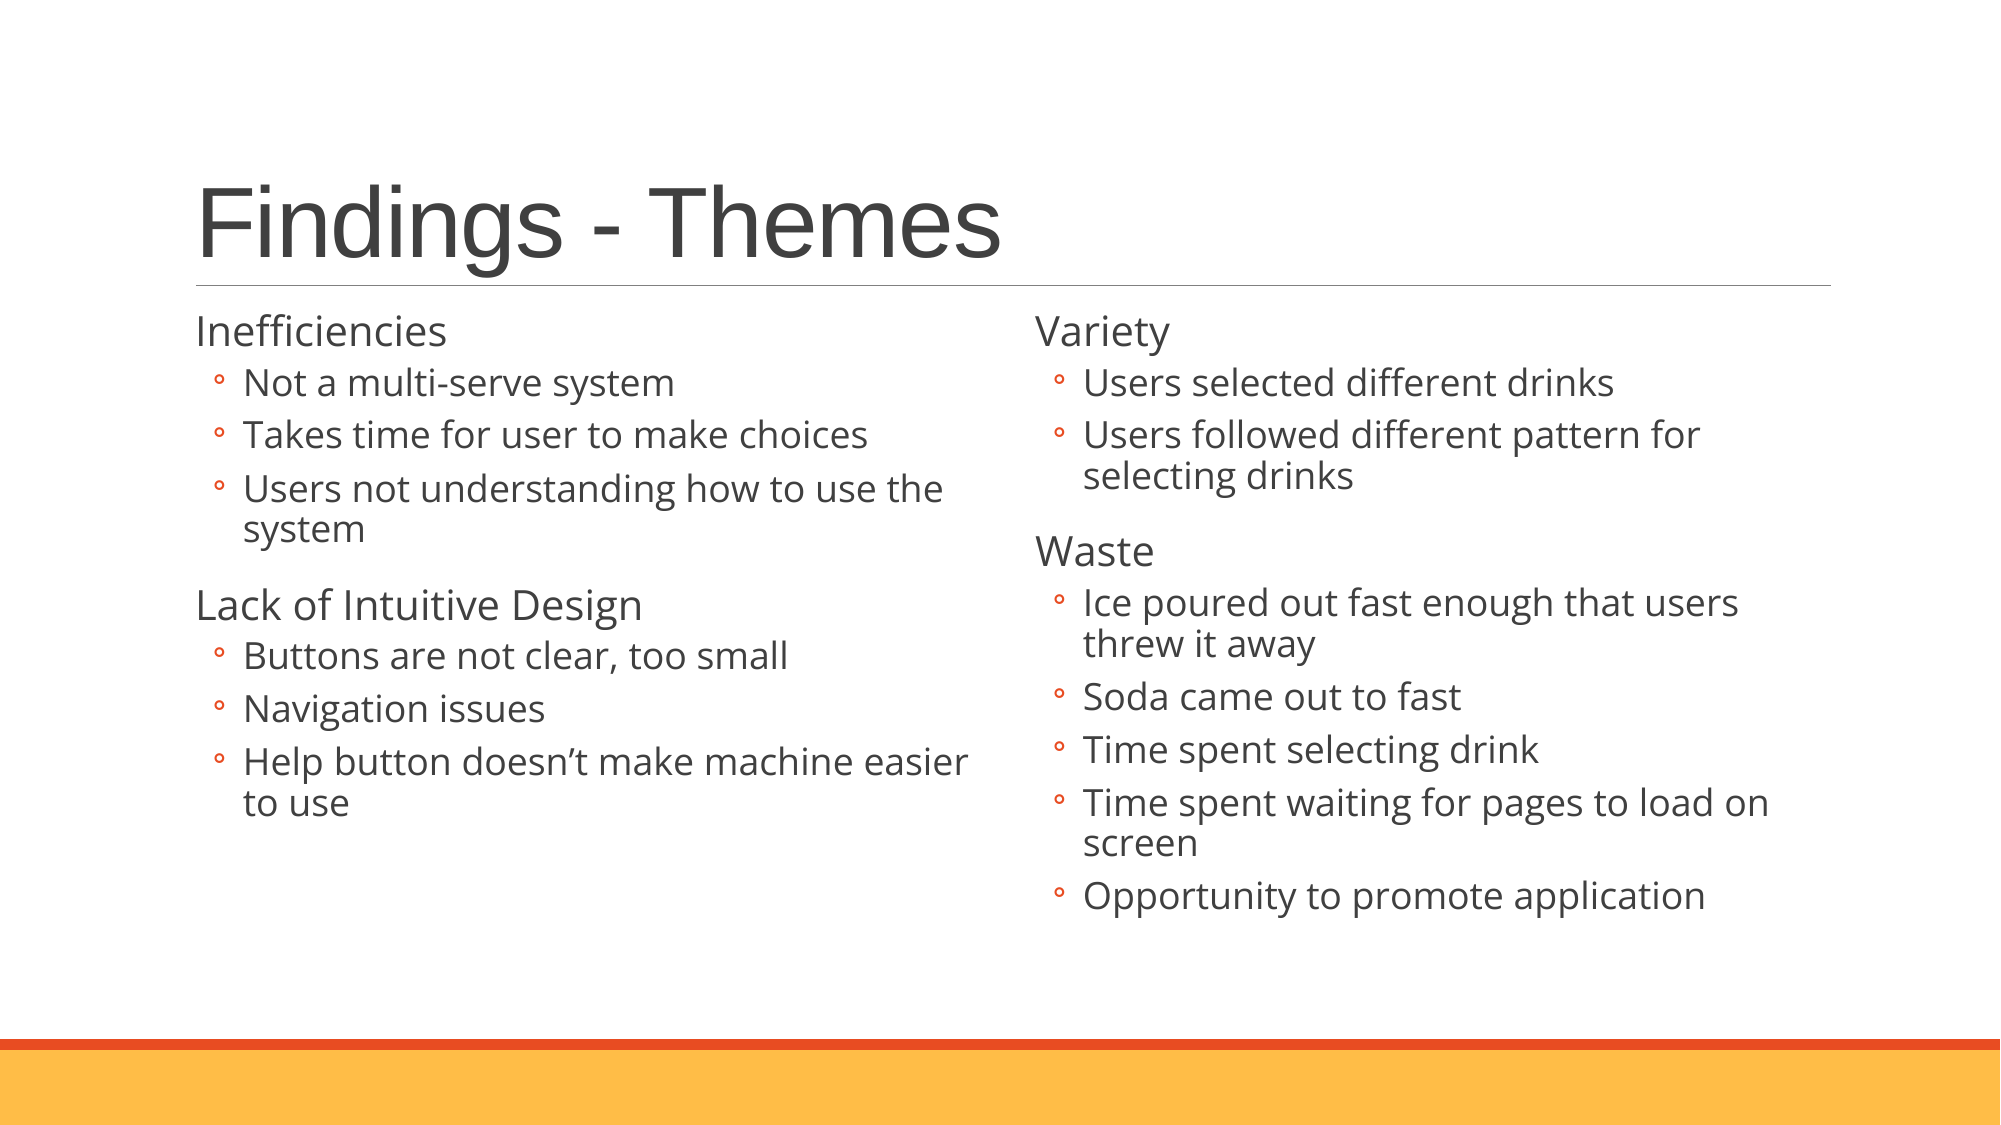

# Findings - Themes
Inefficiencies
Not a multi-serve system
Takes time for user to make choices
Users not understanding how to use the system
Lack of Intuitive Design
Buttons are not clear, too small
Navigation issues
Help button doesn’t make machine easier to use

Variety
Users selected different drinks
Users followed different pattern for selecting drinks
Waste
Ice poured out fast enough that users threw it away
Soda came out to fast
Time spent selecting drink
Time spent waiting for pages to load on screen
Opportunity to promote application